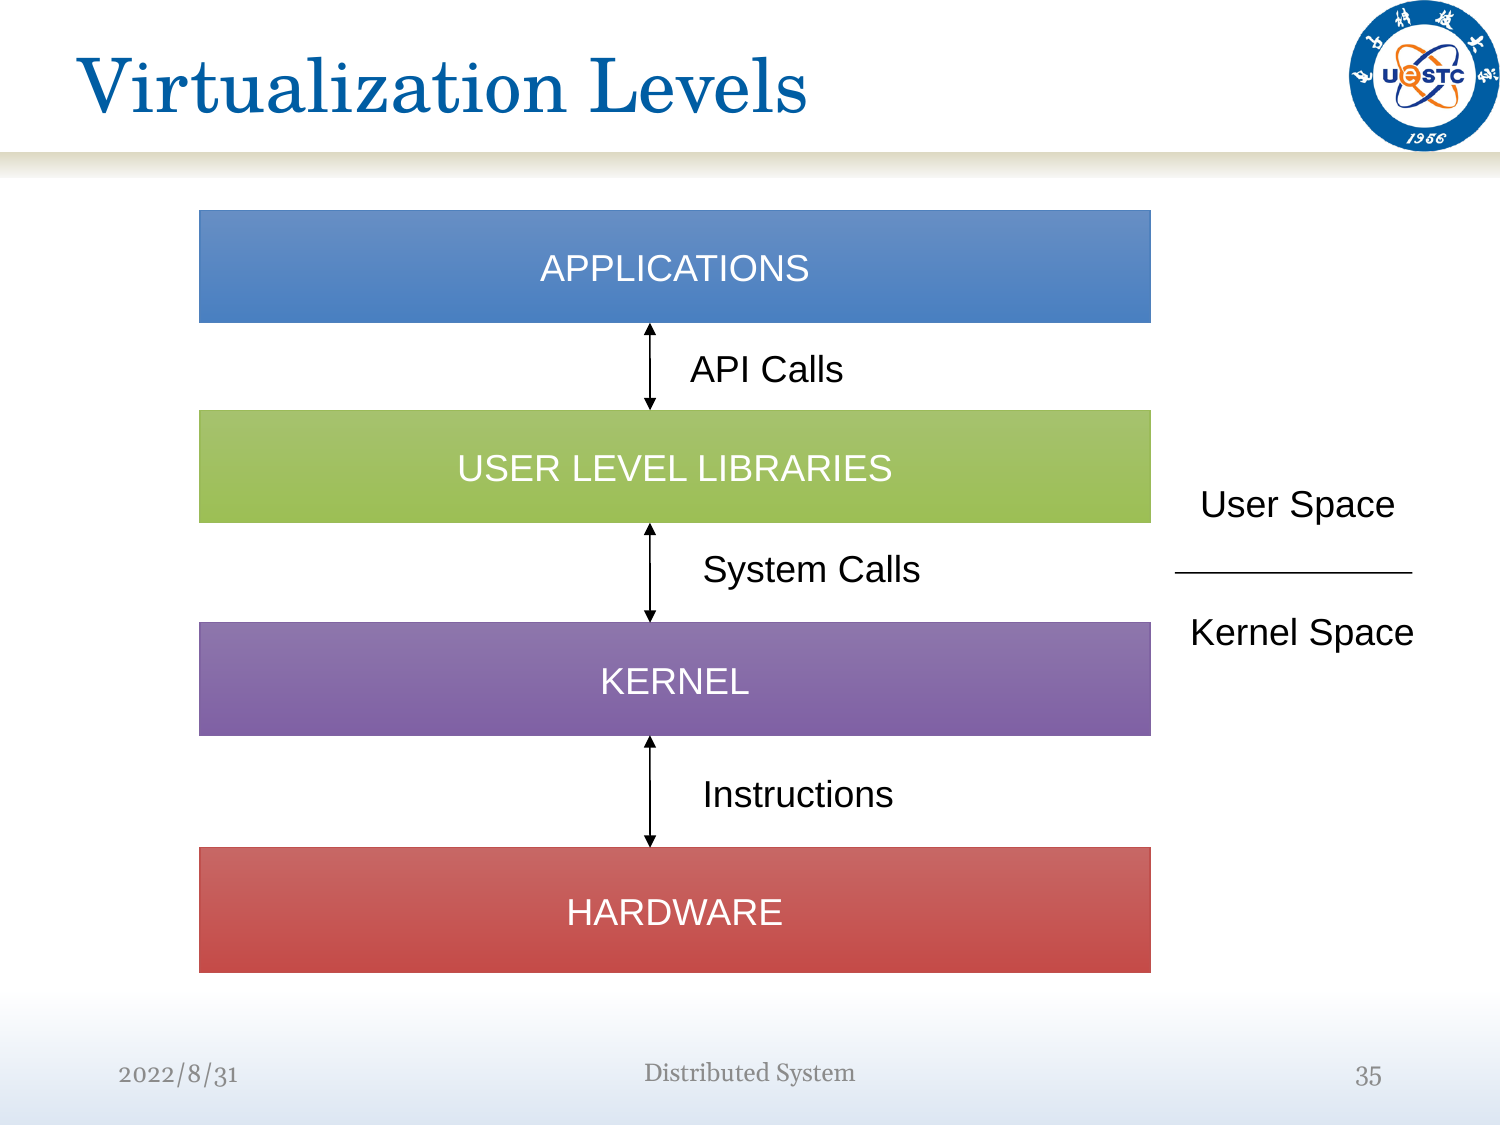

# Virtualization Levels
APPLICATIONS

API Calls
USER LEVEL LIBRARIES
User Space

System Calls

Kernel Space
KERNEL

Instructions
HARDWARE
2022/8/31
Distributed System
35